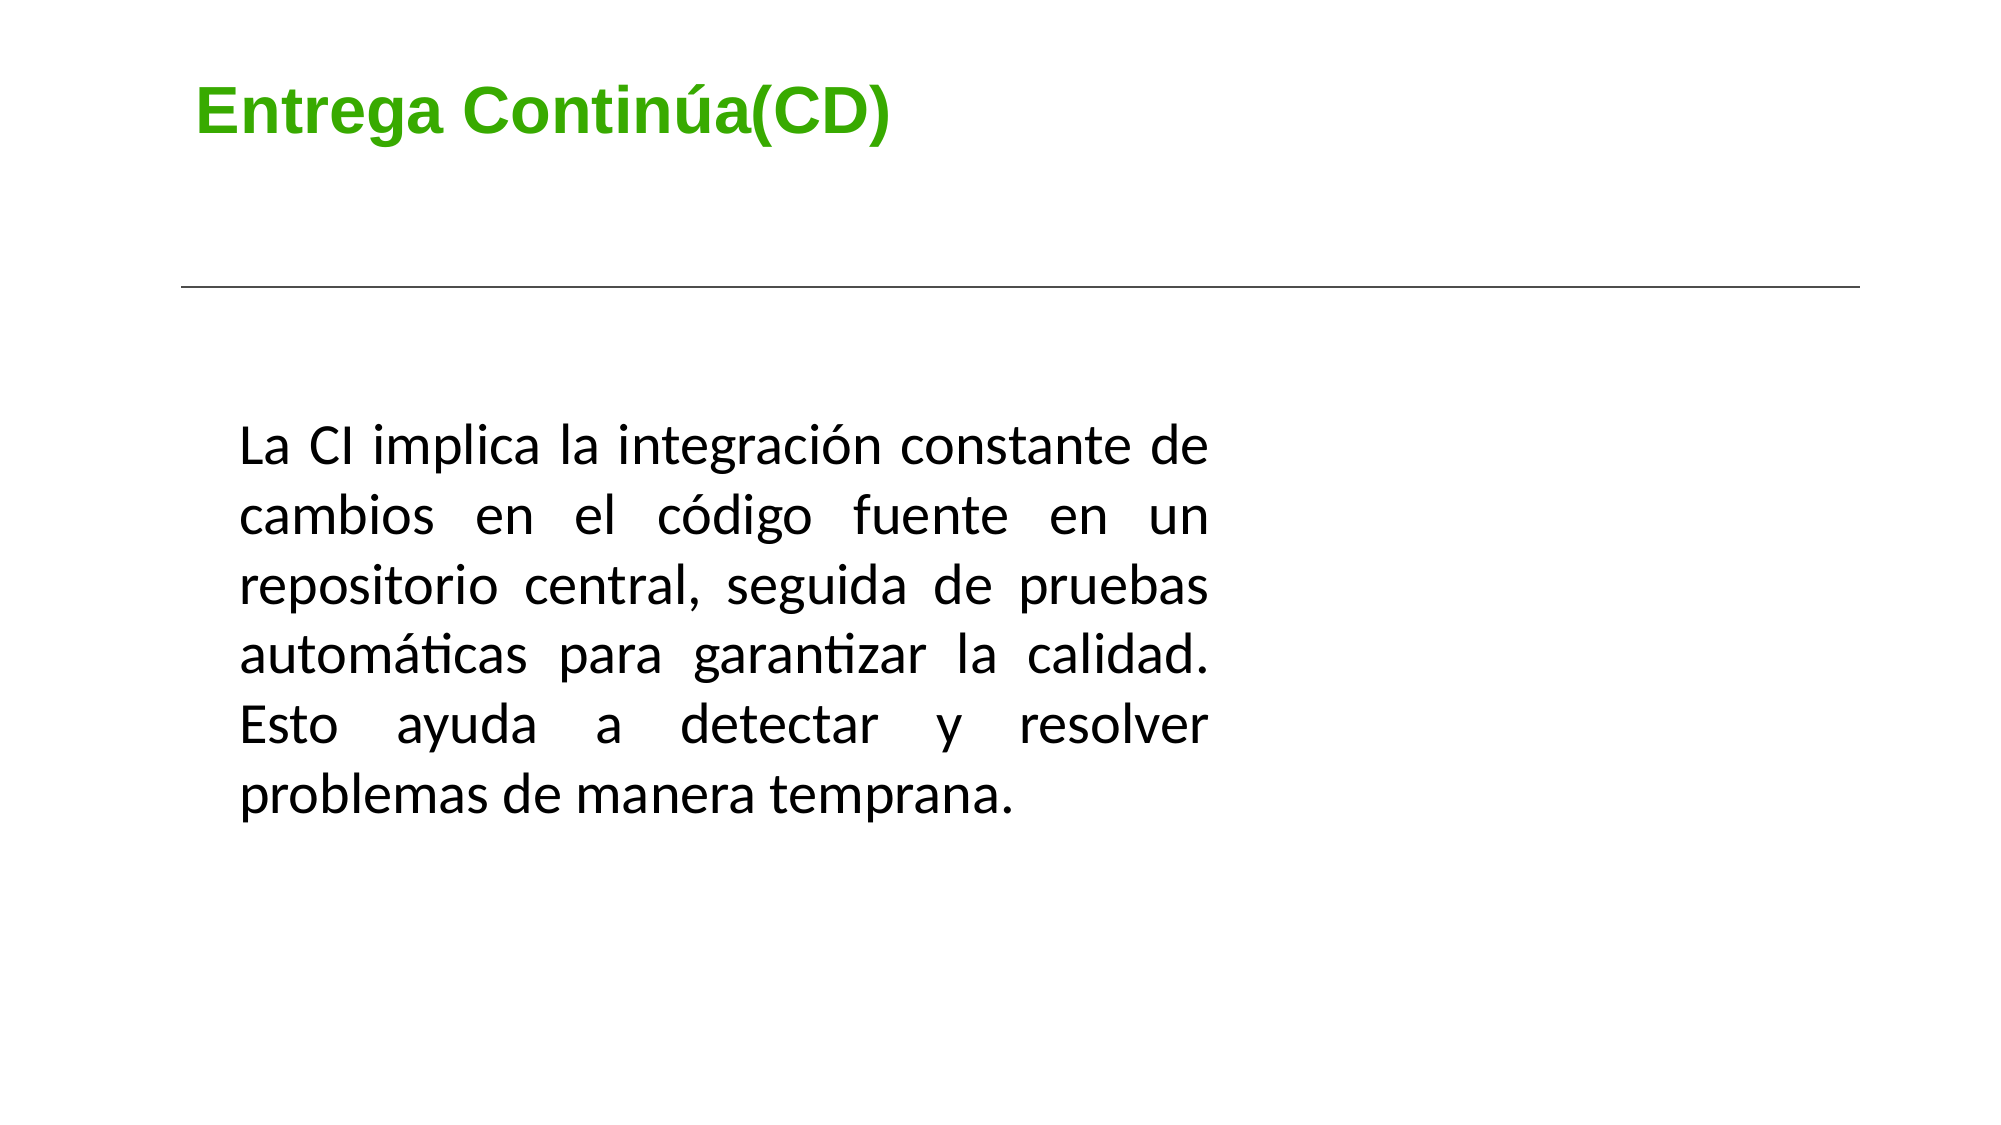

Entrega Continúa(CD)
La CI implica la integración constante de cambios en el código fuente en un repositorio central, seguida de pruebas automáticas para garantizar la calidad. Esto ayuda a detectar y resolver problemas de manera temprana.